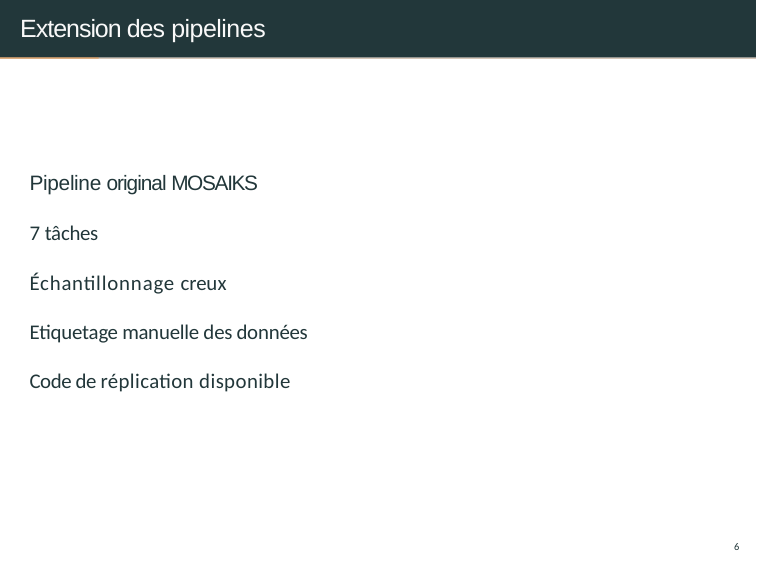

# Extension des pipelines

Pipeline original MOSAIKS

7 tâches
Échantillonnage creux
Etiquetage manuelle des données
Code de réplication disponible
6